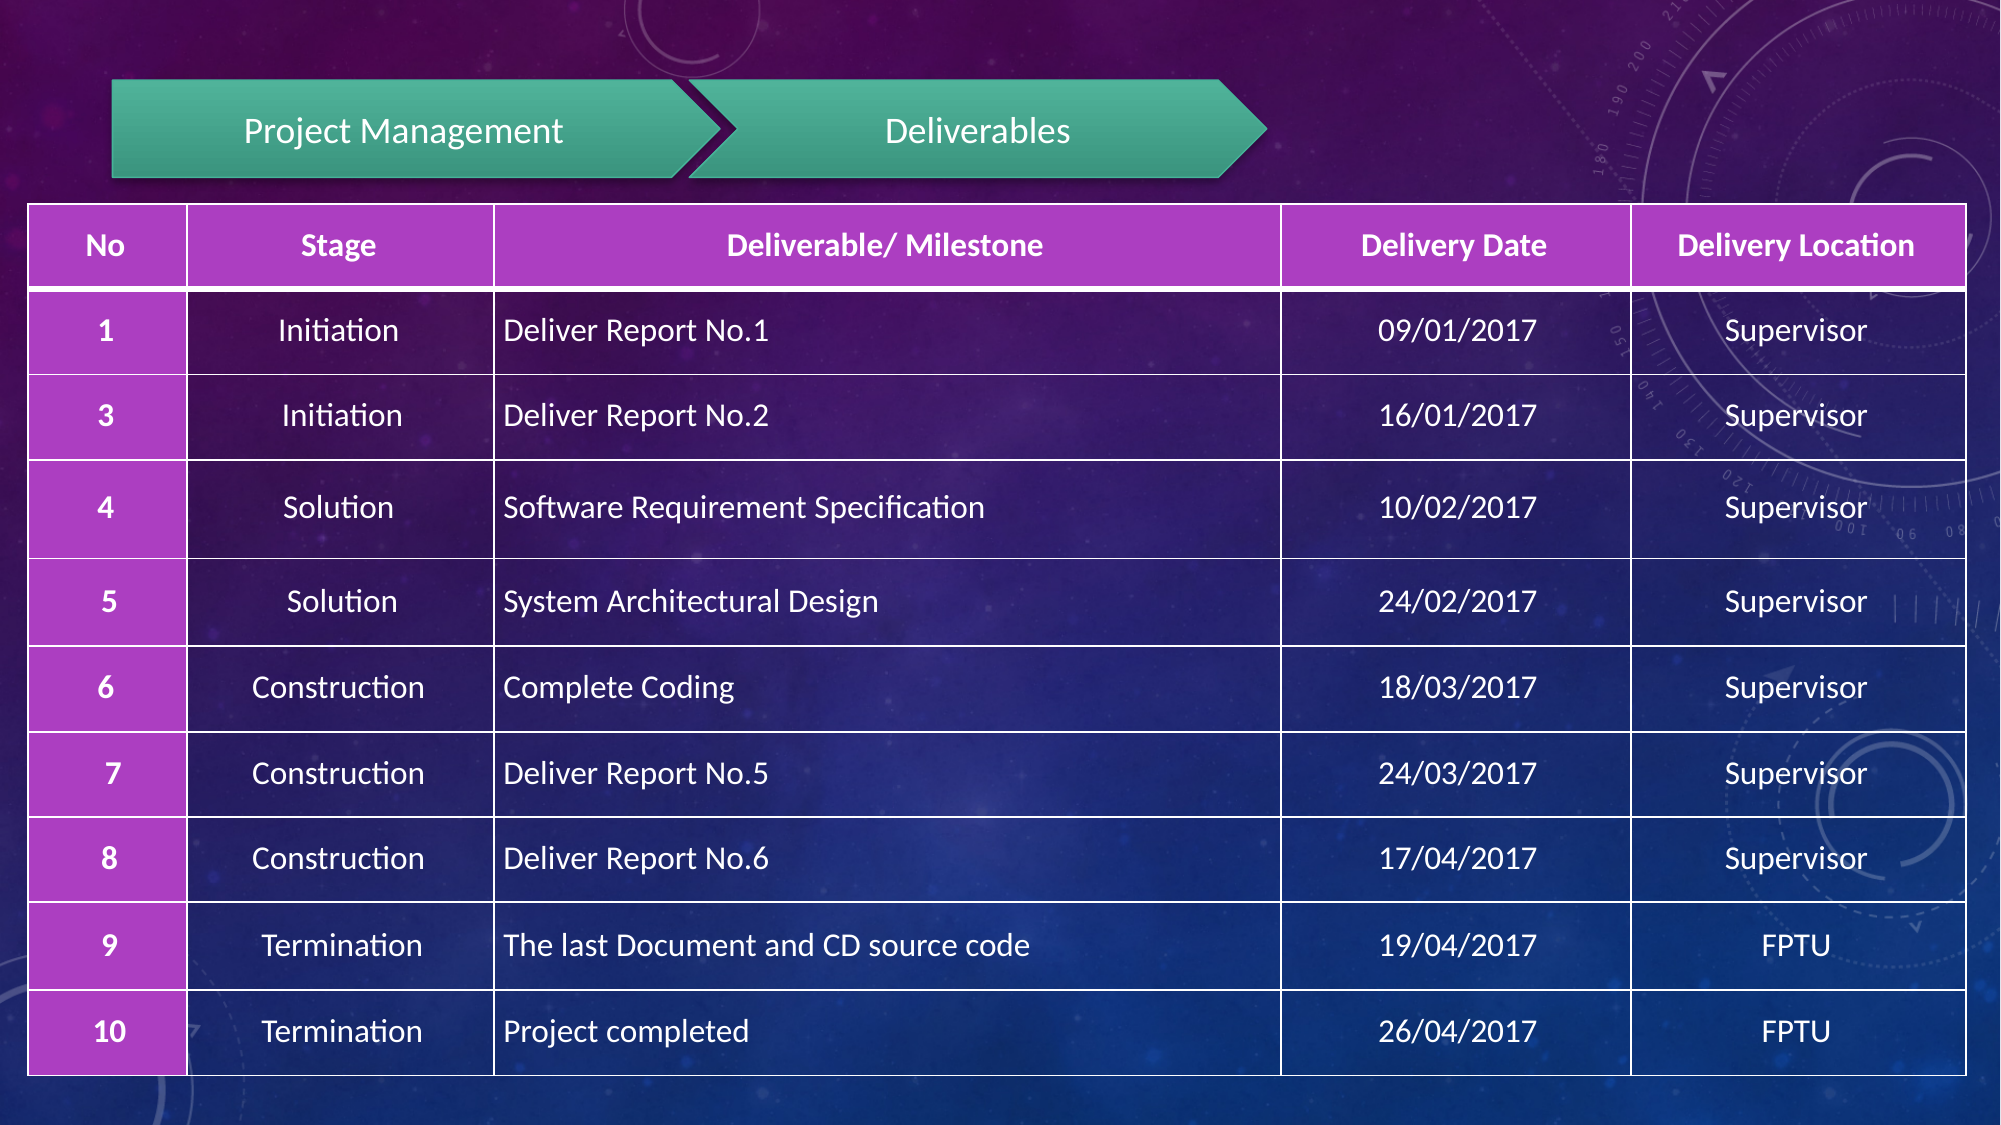

Project Management
Deliverables
| No | Stage | Deliverable/ Milestone | Delivery Date | Delivery Location |
| --- | --- | --- | --- | --- |
| 1 | Initiation | Deliver Report No.1 | 09/01/2017 | Supervisor |
| 3 | Initiation | Deliver Report No.2 | 16/01/2017 | Supervisor |
| 4 | Solution | Software Requirement Specification | 10/02/2017 | Supervisor |
| 5 | Solution | System Architectural Design | 24/02/2017 | Supervisor |
| 6 | Construction | Complete Coding | 18/03/2017 | Supervisor |
| 7 | Construction | Deliver Report No.5 | 24/03/2017 | Supervisor |
| 8 | Construction | Deliver Report No.6 | 17/04/2017 | Supervisor |
| 9 | Termination | The last Document and CD source code | 19/04/2017 | FPTU |
| 10 | Termination | Project completed | 26/04/2017 | FPTU |